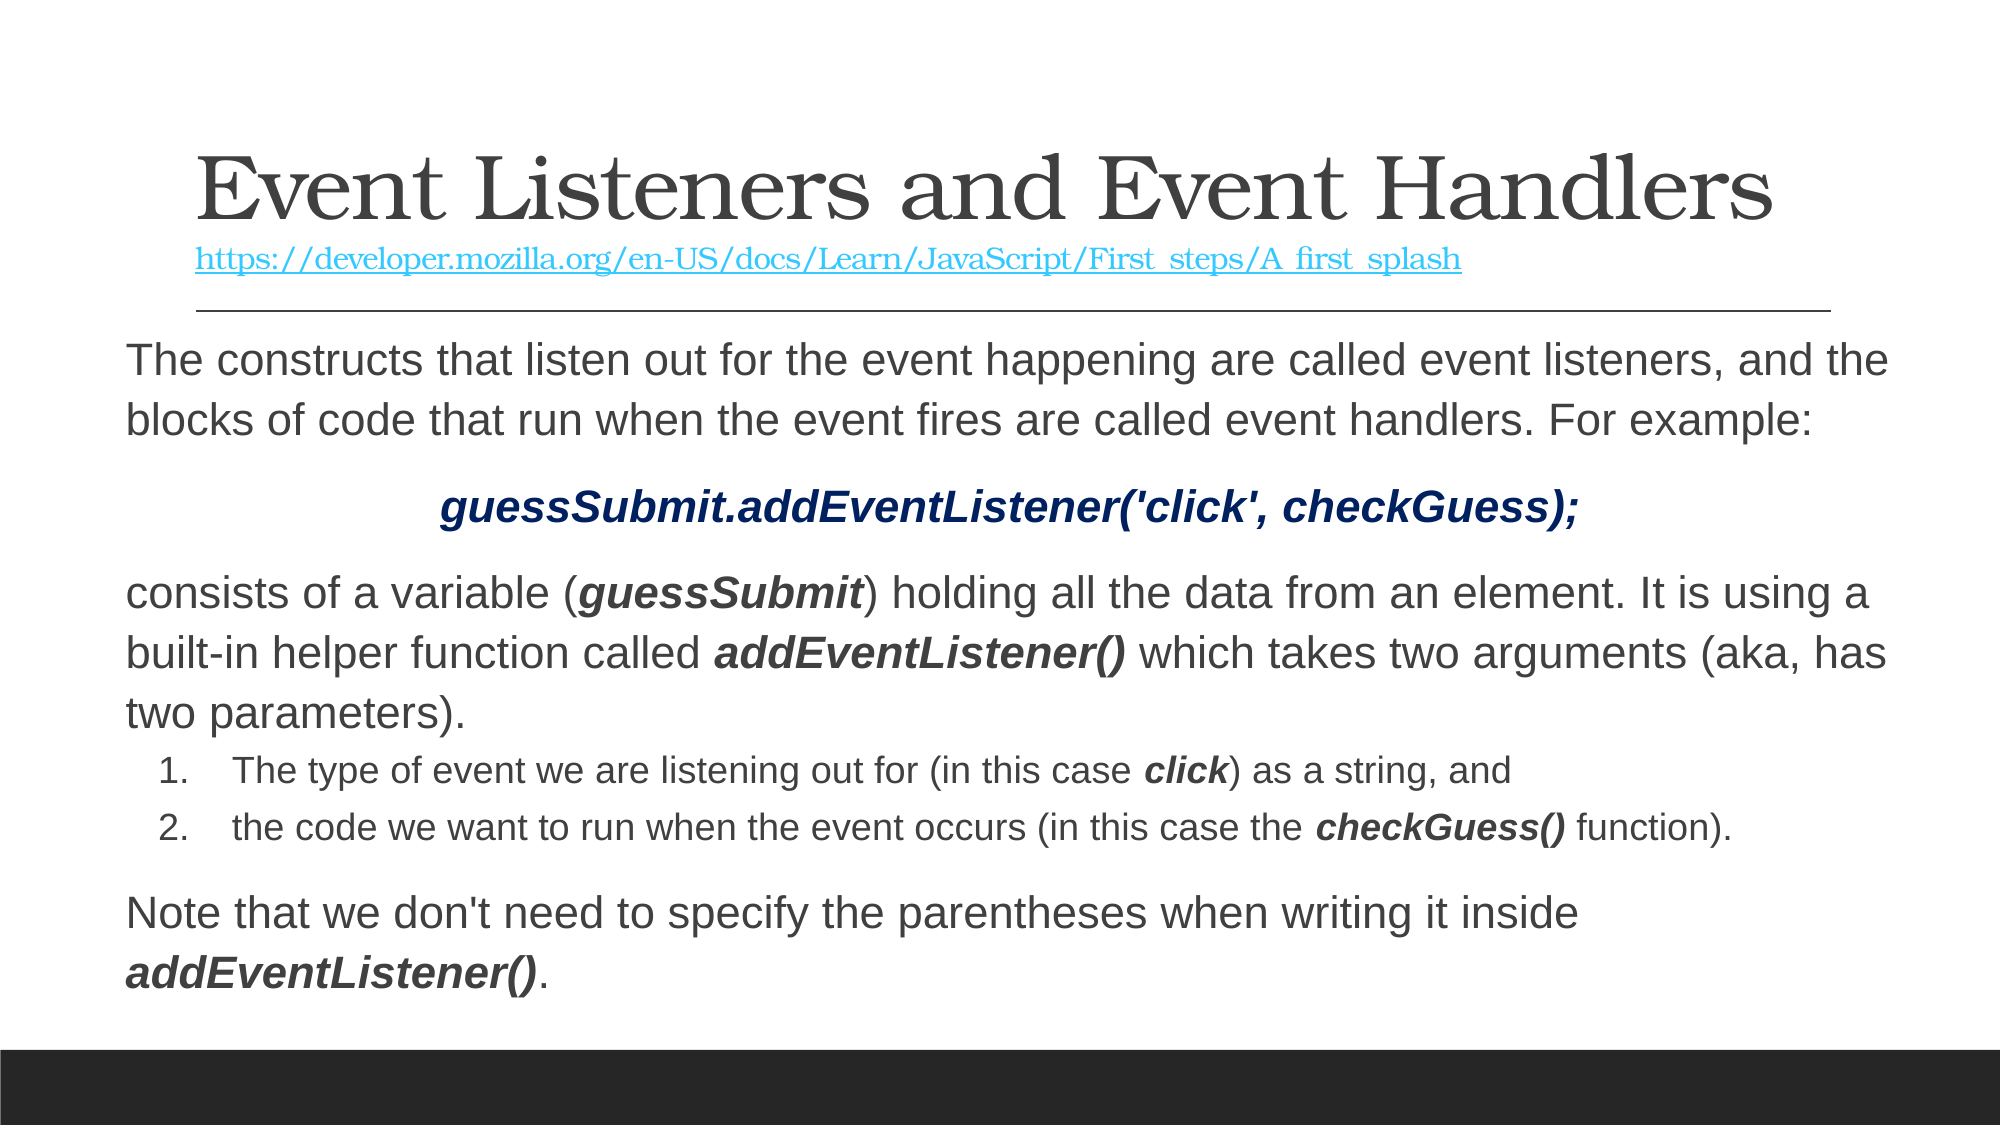

# Event Listeners and Event Handlers https://developer.mozilla.org/en-US/docs/Learn/JavaScript/First_steps/A_first_splash
The constructs that listen out for the event happening are called event listeners, and the blocks of code that run when the event fires are called event handlers. For example:
guessSubmit.addEventListener('click', checkGuess);
consists of a variable (guessSubmit) holding all the data from an element. It is using a built-in helper function called addEventListener() which takes two arguments (aka, has two parameters).
The type of event we are listening out for (in this case click) as a string, and
the code we want to run when the event occurs (in this case the checkGuess() function).
Note that we don't need to specify the parentheses when writing it inside addEventListener().